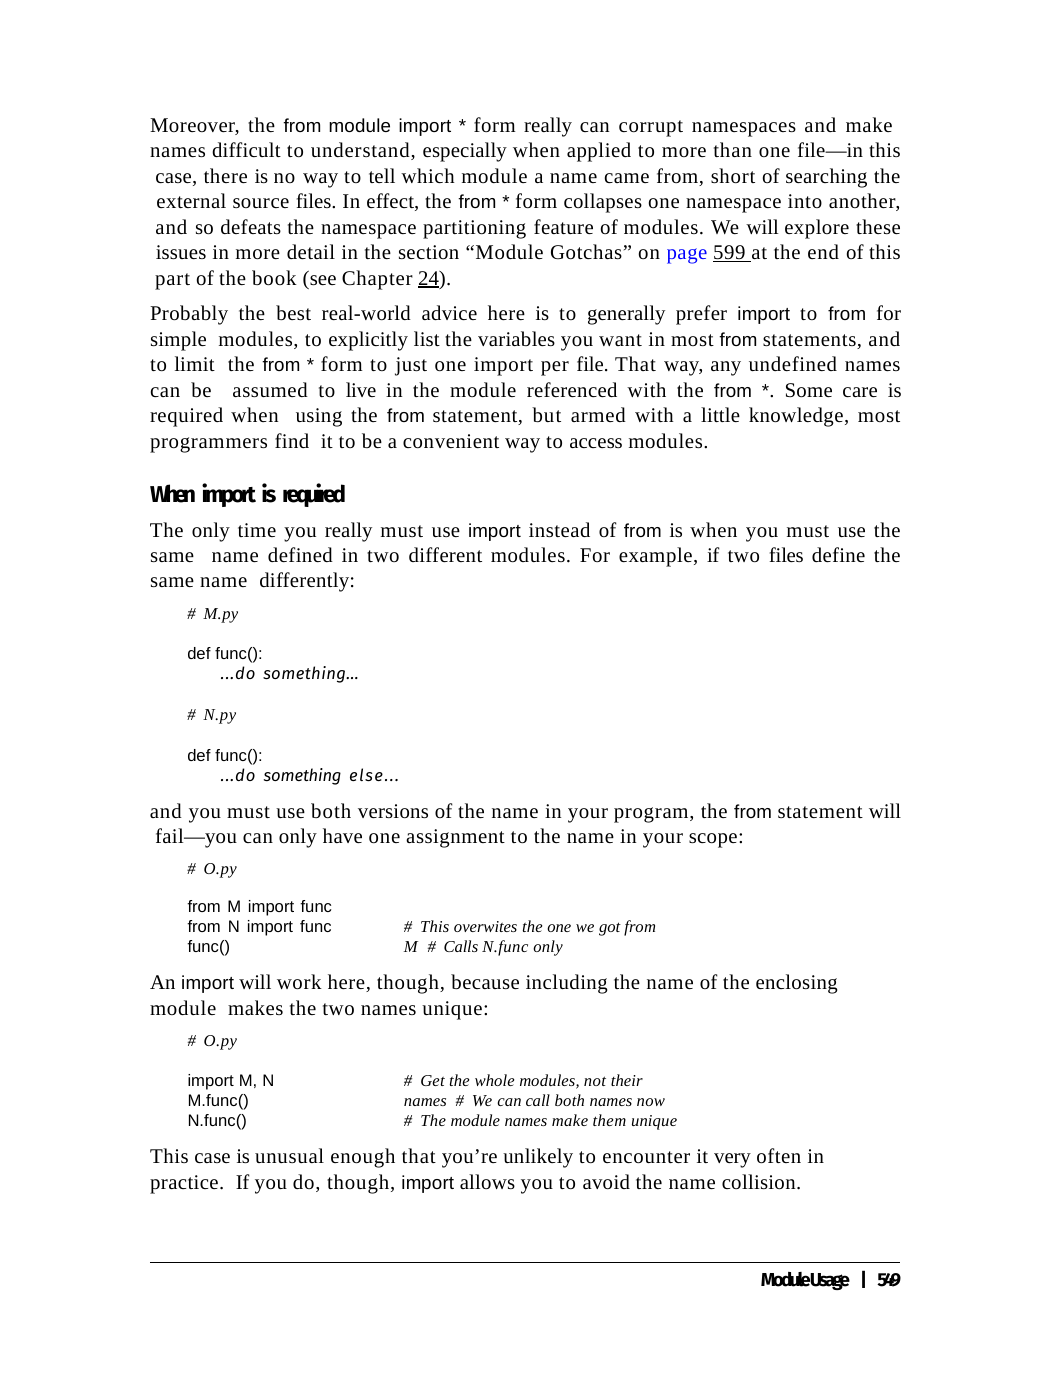

Moreover, the from module import * form really can corrupt namespaces and make  names difficult to understand, especially when applied to more than one file—in this  case, there is no way to tell which module a name came from, short of searching the  external source files. In effect, the from * form collapses one namespace into another,  and so defeats the namespace partitioning feature of modules. We will explore these  issues in more detail in the section “Module Gotchas” on page 599 at the end of this  part of the book (see Chapter 24).
Probably the best real-world advice here is to generally prefer import to from for simple  modules, to explicitly list the variables you want in most from statements, and to limit  the from * form to just one import per file. That way, any undefined names can be  assumed to live in the module referenced with the from *. Some care is required when  using the from statement, but armed with a little knowledge, most programmers find  it to be a convenient way to access modules.

When import is required
The only time you really must use import instead of from is when you must use the same  name defined in two different modules. For example, if two files define the same name  differently:
# M.py

def func():
...do something...

# N.py

def func():
...do something else...
and you must use both versions of the name in your program, the from statement will  fail—you can only have one assignment to the name in your scope:
# O.py
from M import func  from N import func  func()
# This overwites the one we got from M  # Calls N.func only
An import will work here, though, because including the name of the enclosing module  makes the two names unique:
# O.py
import M, N  M.func()
N.func()
# Get the whole modules, not their names  # We can call both names now
# The module names make them unique
This case is unusual enough that you’re unlikely to encounter it very often in practice.  If you do, though, import allows you to avoid the name collision.

Module Usage  |  549